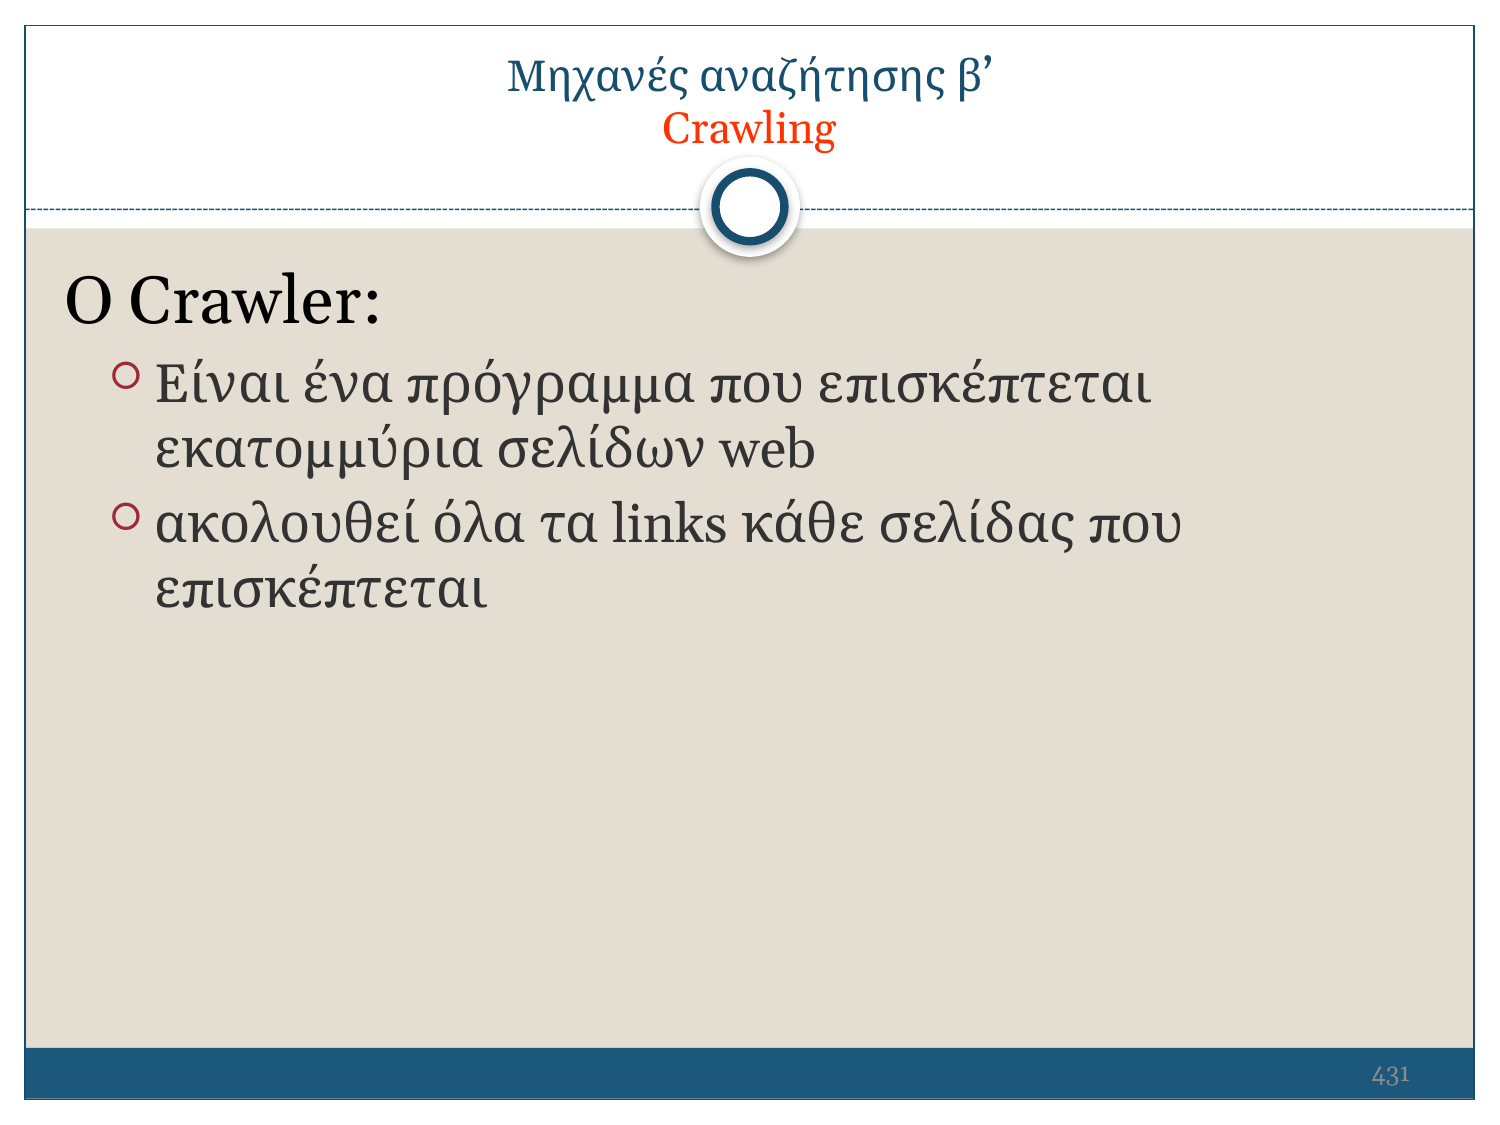

Μηχανές αναζήτησης β’
Crawling
O Crawler:
Είναι ένα πρόγραμμα που επισκέπτεται εκατομμύρια σελίδων web
ακολουθεί όλα τα links κάθε σελίδας που επισκέπτεται
431